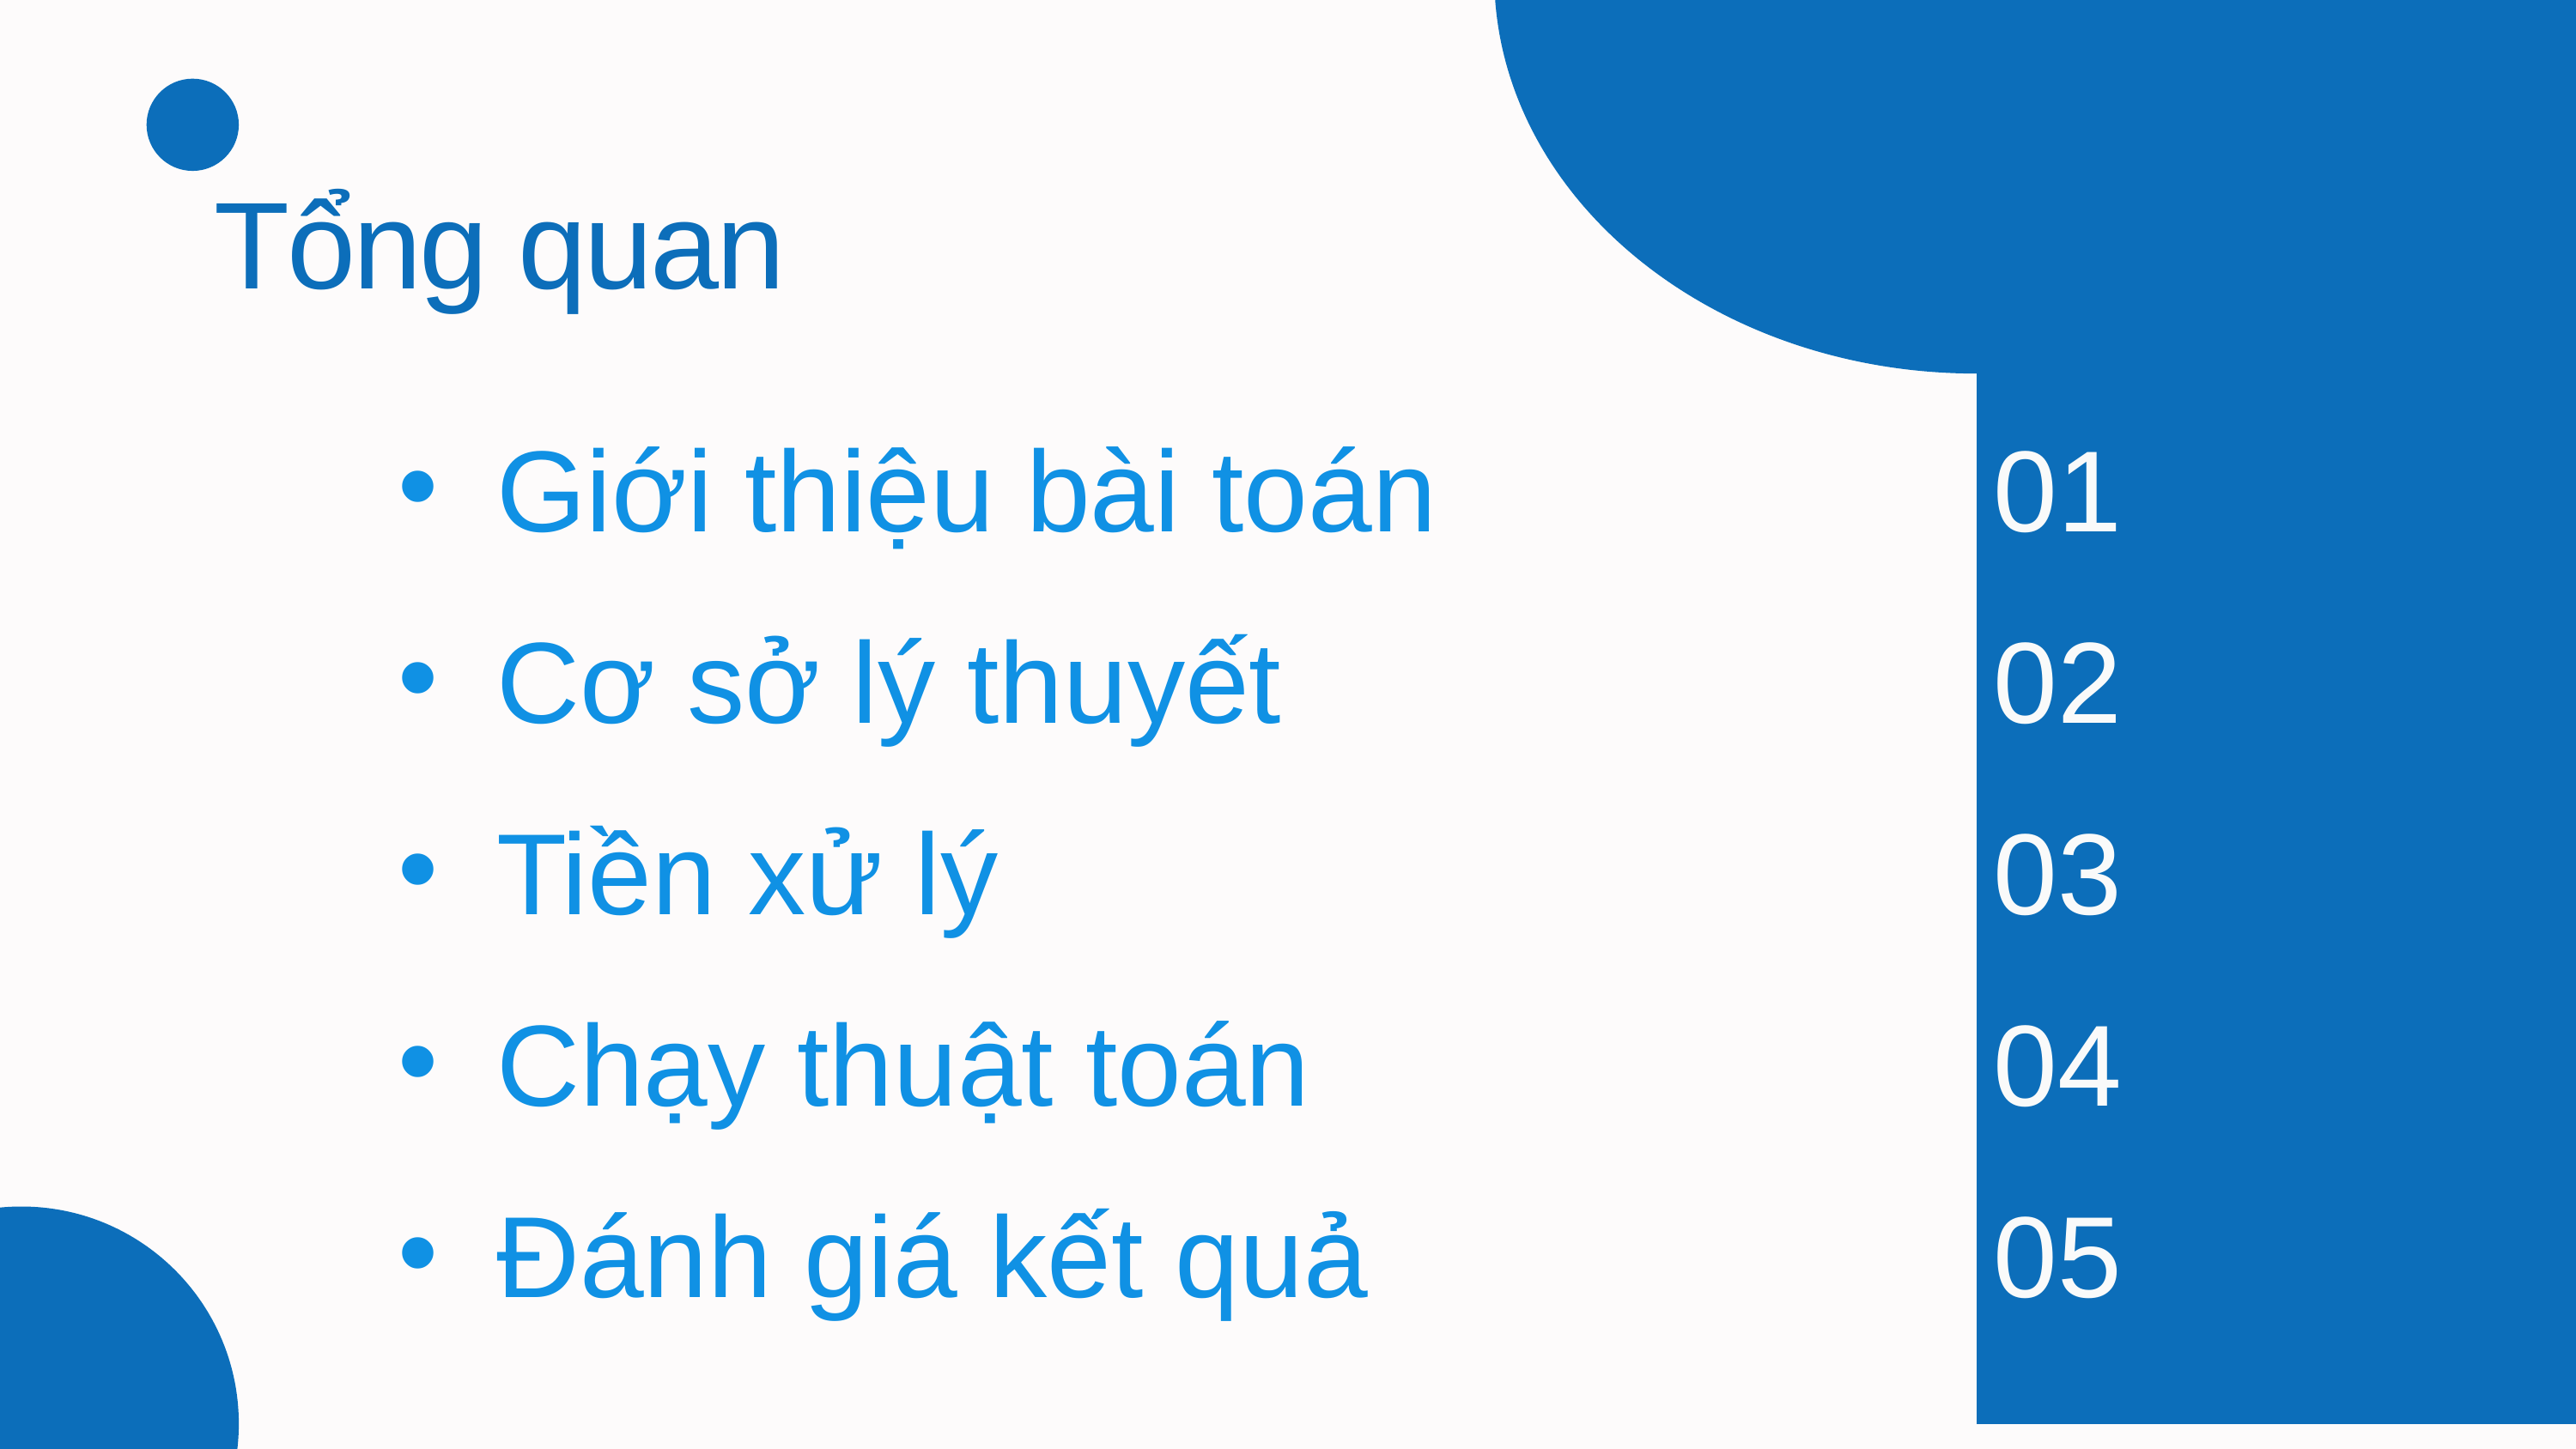

Tổng quan
Giới thiệu bài toán
Cơ sở lý thuyết
Tiền xử lý
Chạy thuật toán
Đánh giá kết quả
01
02
03
04
05